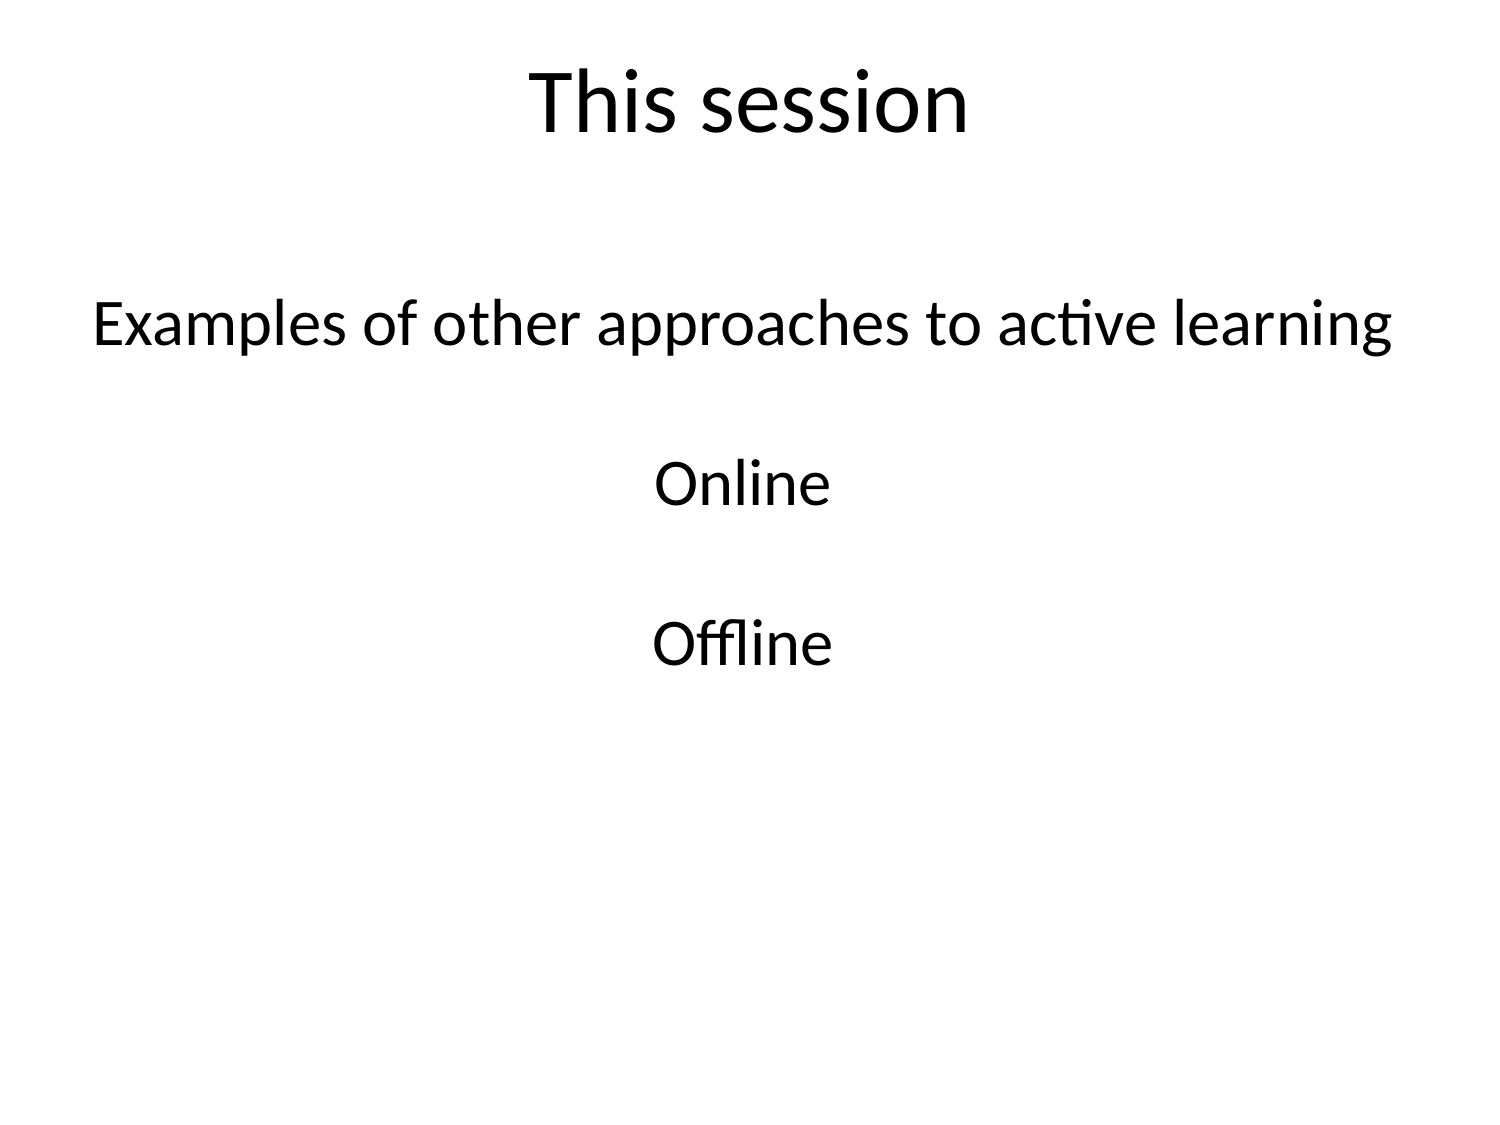

# This session
Examples of other approaches to active learning

Online

Offline